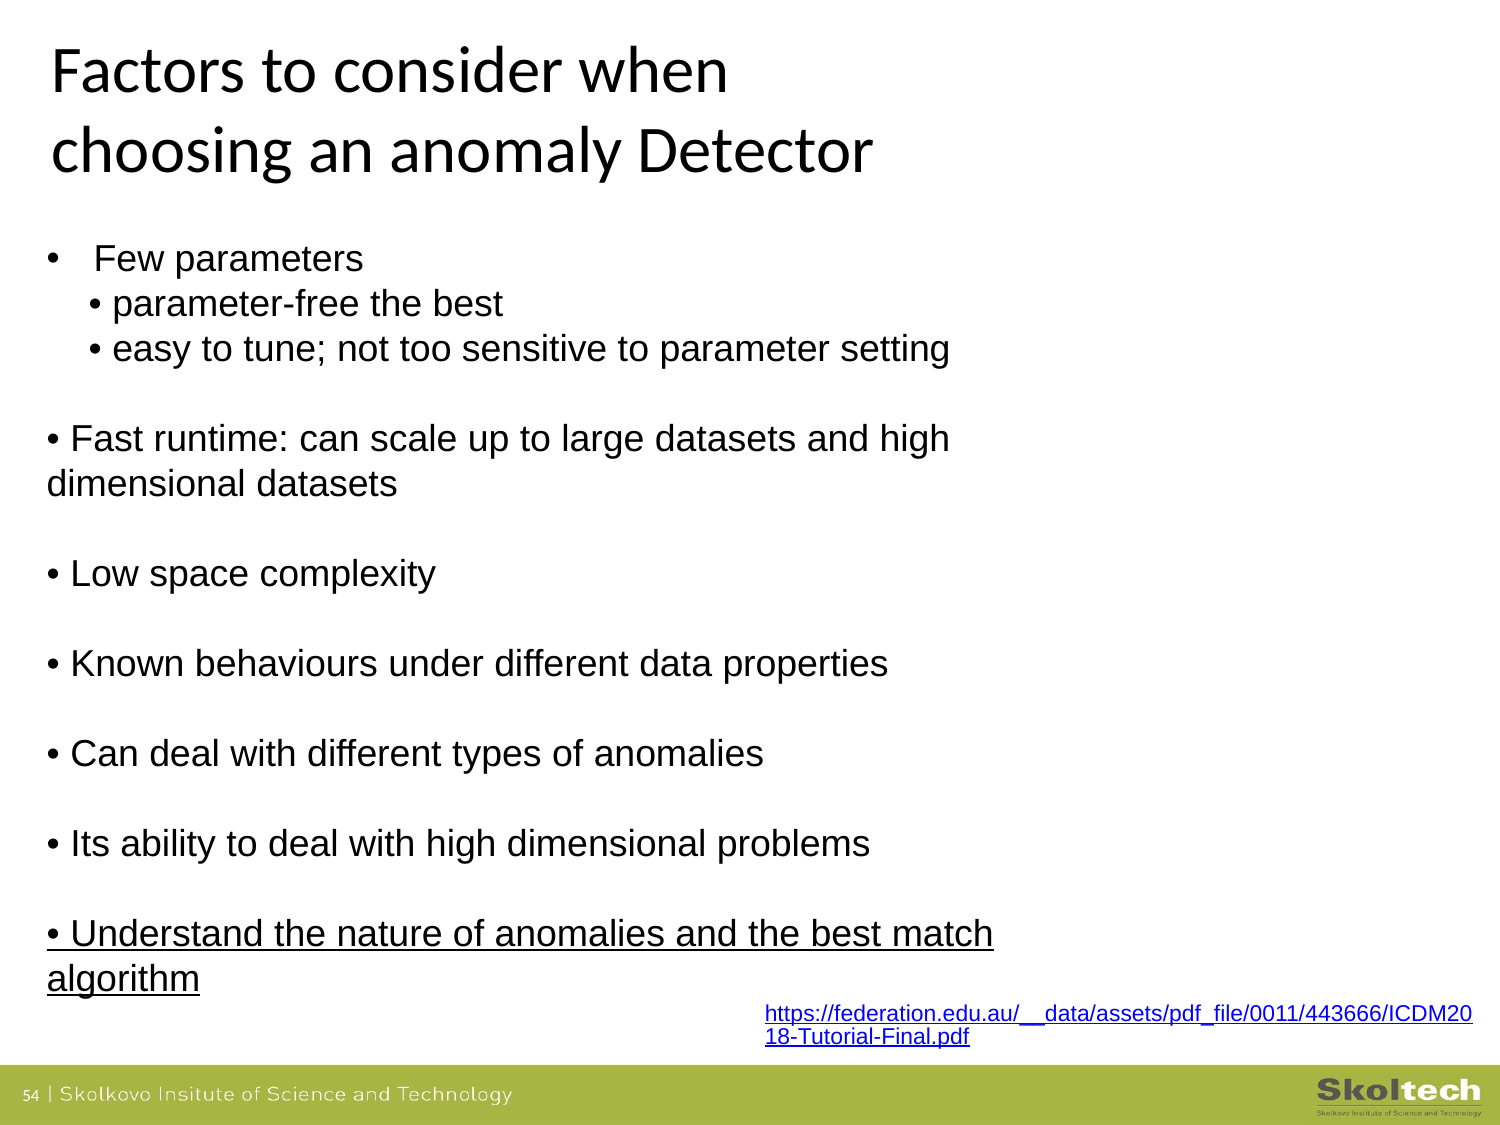

Factors to consider when
choosing an anomaly Detector
Few parameters
    • parameter-free the best
    • easy to tune; not too sensitive to parameter setting

• Fast runtime: can scale up to large datasets and high dimensional datasets

• Low space complexity

• Known behaviours under different data properties

• Can deal with different types of anomalies

• Its ability to deal with high dimensional problems

• Understand the nature of anomalies and the best match algorithm
https://federation.edu.au/__data/assets/pdf_file/0011/443666/ICDM2018-Tutorial-Final.pdf